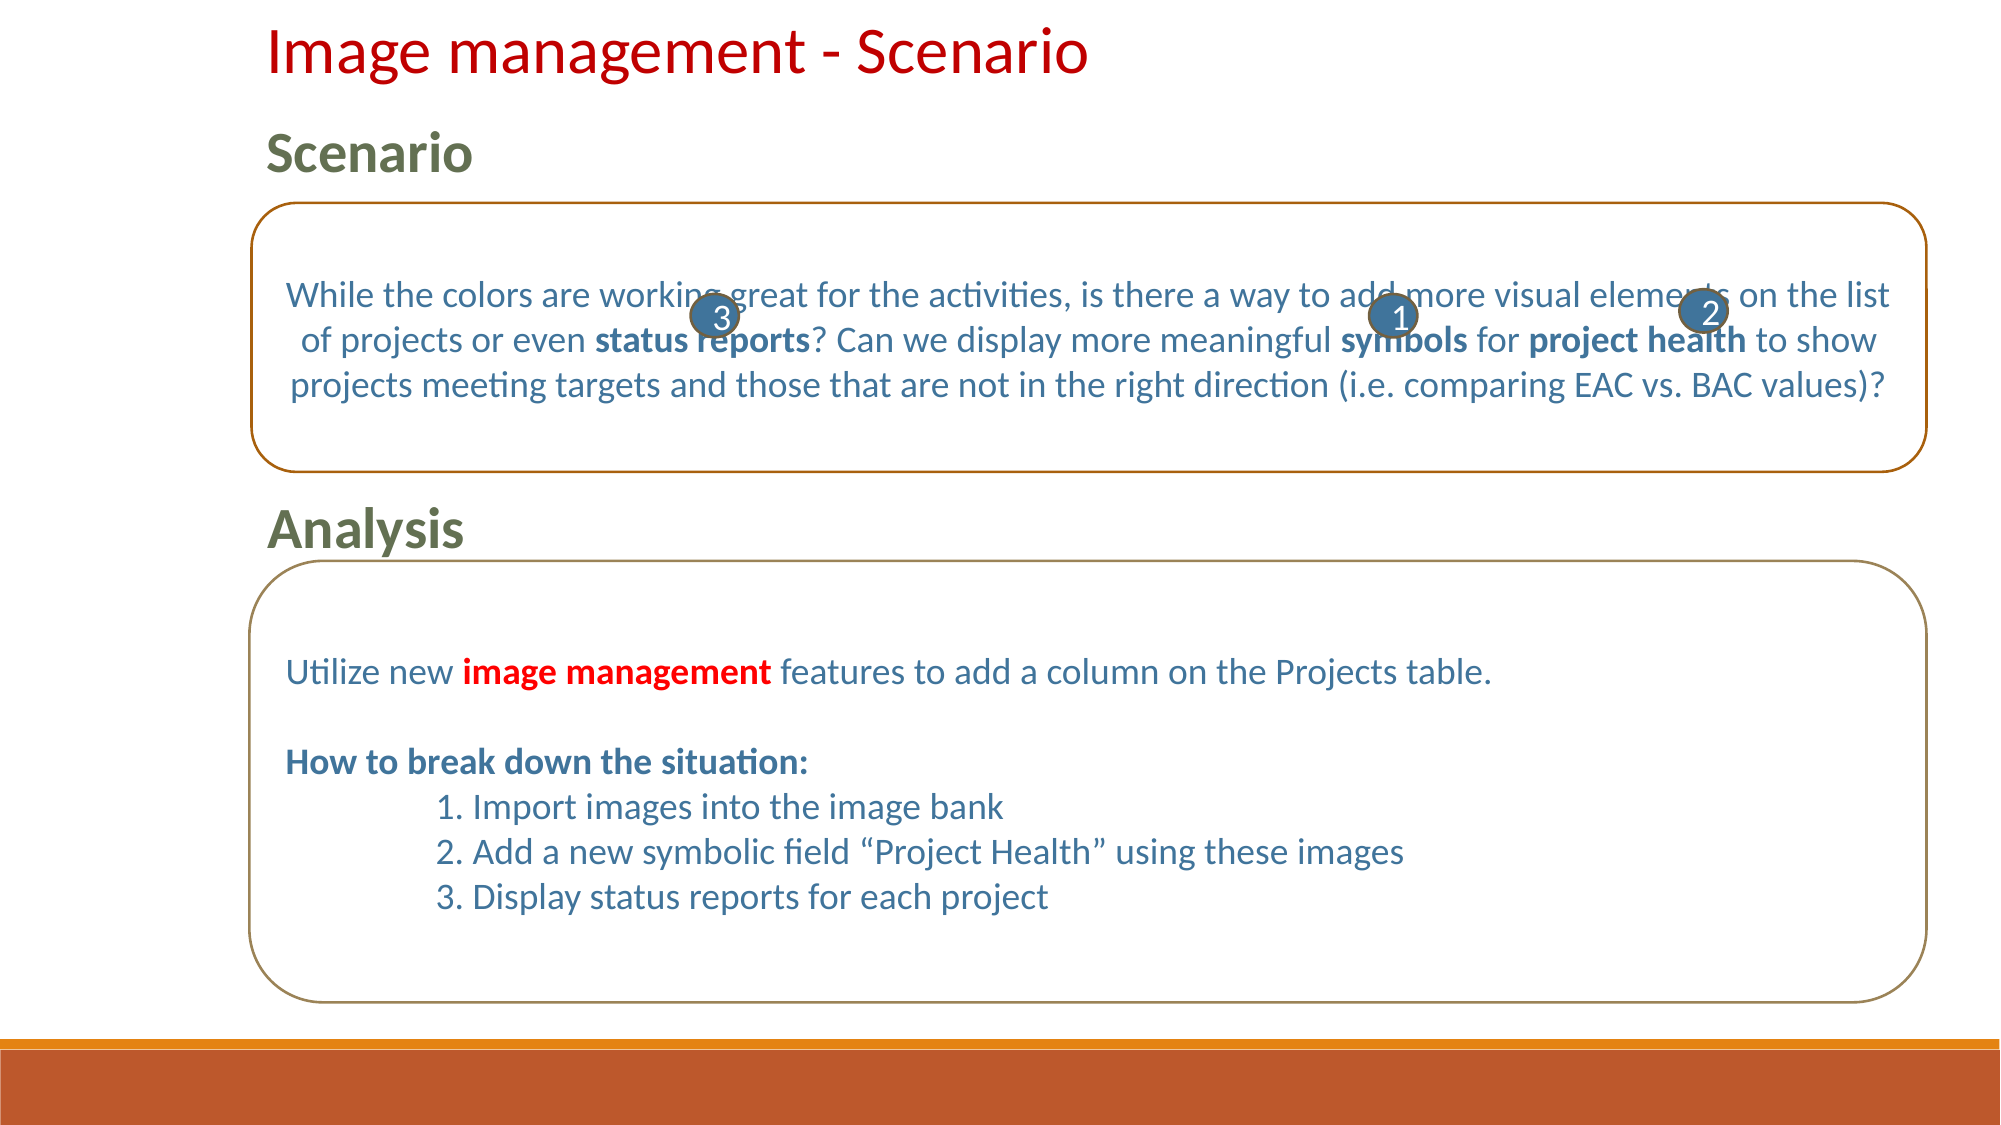

Image management - Scenario
Scenario
While the colors are working great for the activities, is there a way to add more visual elements on the list of projects or even status reports? Can we display more meaningful symbols for project health to show projects meeting targets and those that are not in the right direction (i.e. comparing EAC vs. BAC values)?
2
3
1
Analysis
Utilize new image management features to add a column on the Projects table.

How to break down the situation:
 	1. Import images into the image bank
	2. Add a new symbolic field “Project Health” using these images
	3. Display status reports for each project